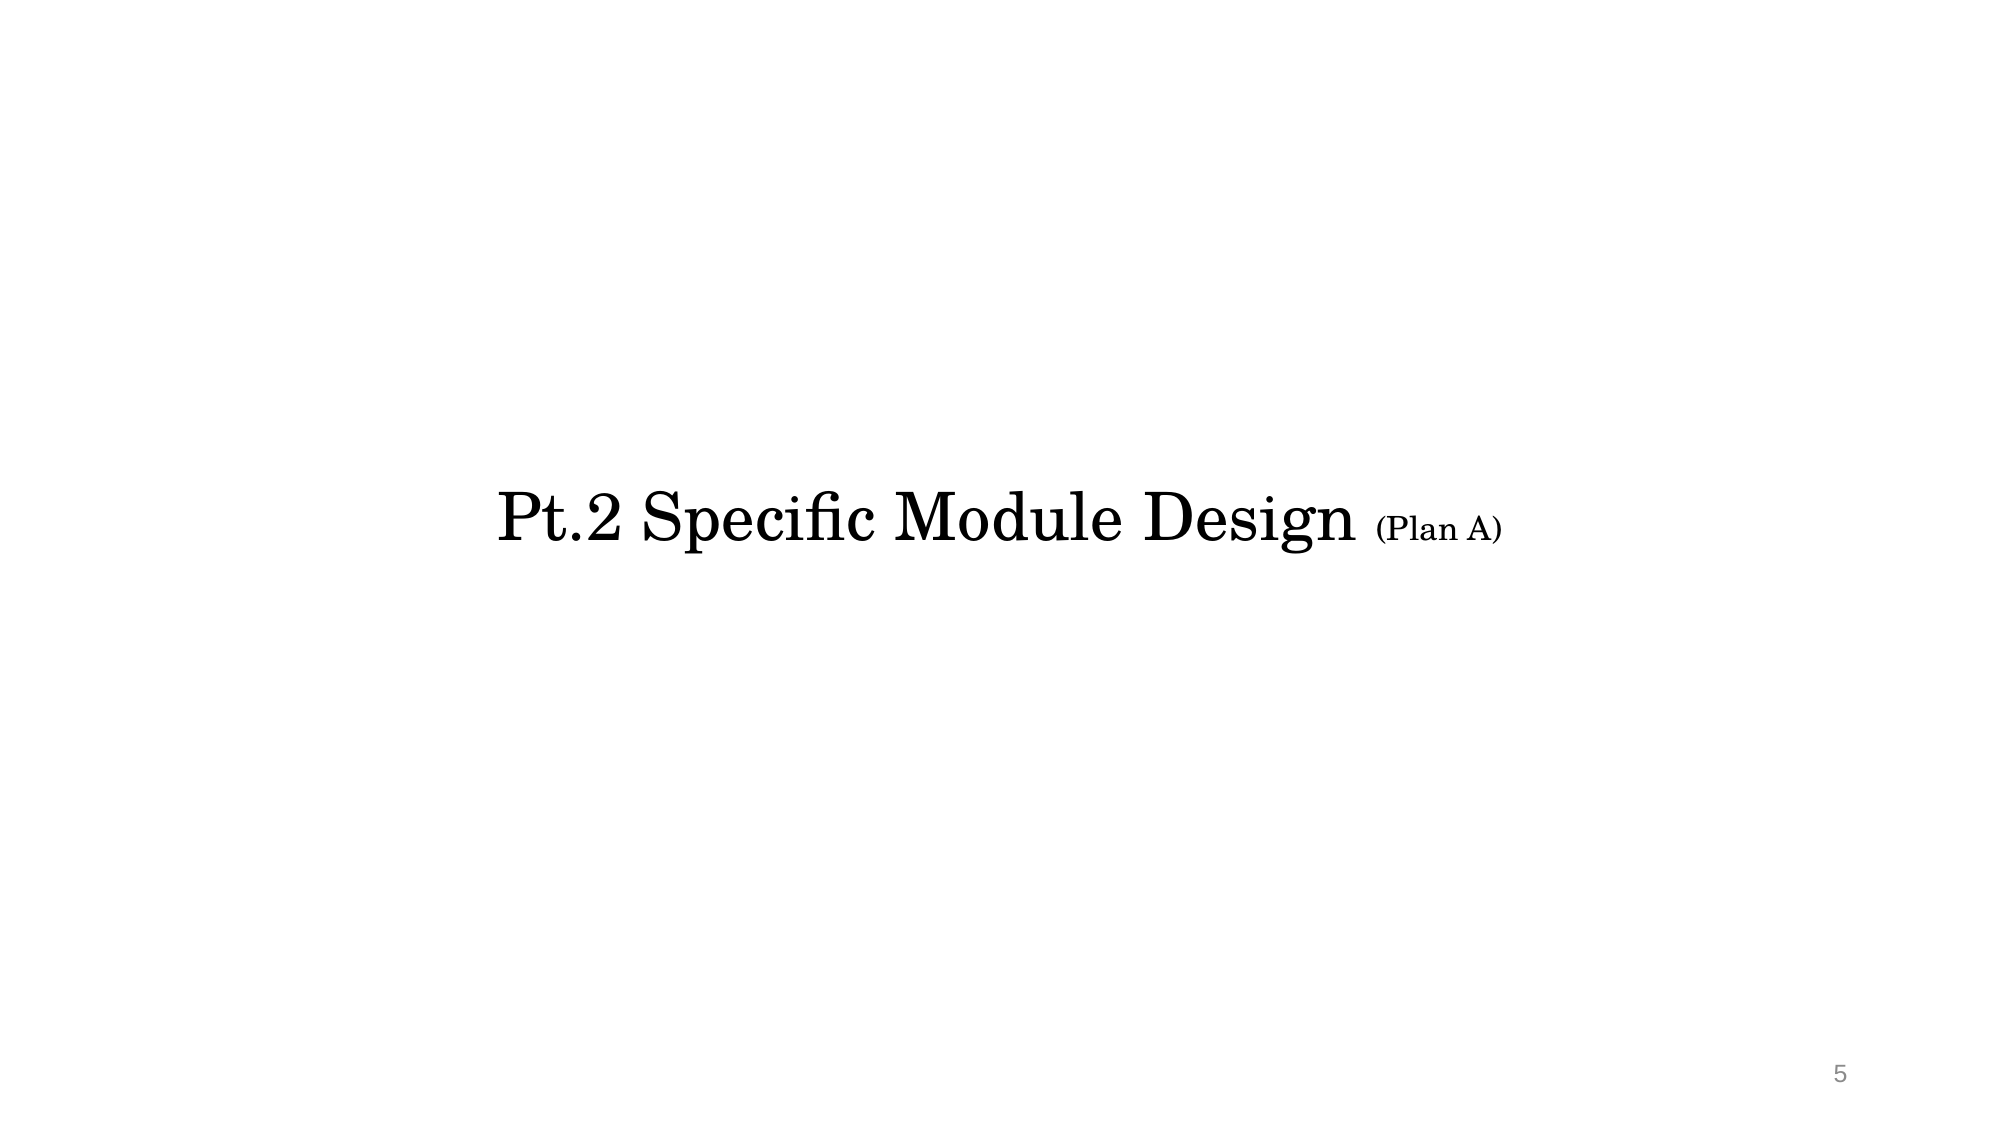

Pt.2 Specific Module Design (Plan A)
5